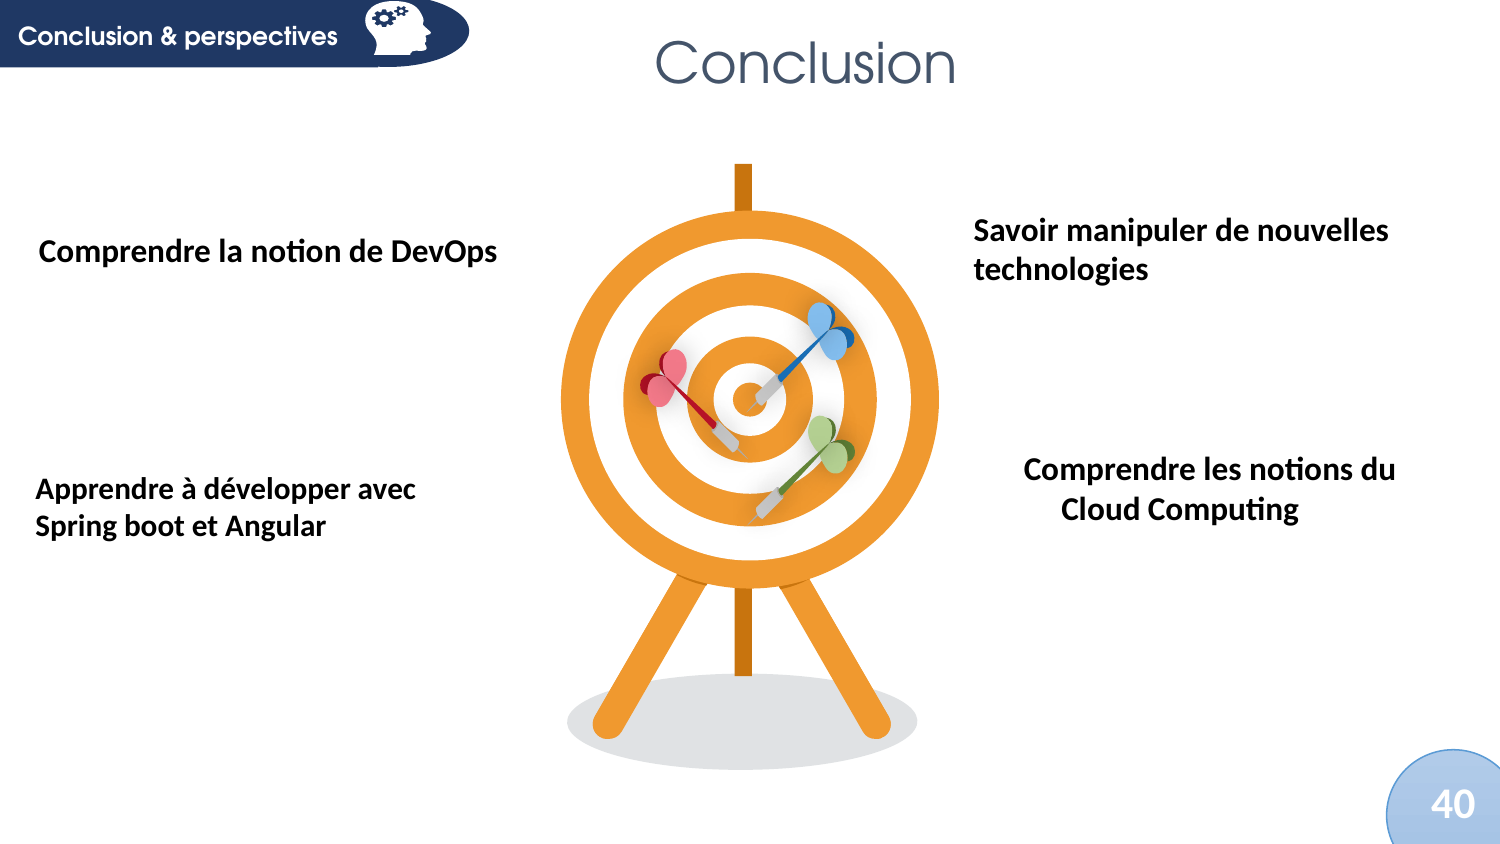

Conclusion & perspectives
# Conclusion

Savoir manipuler de nouvelles technologies
Comprendre la notion de DevOps

Comprendre les notions du Cloud Computing

Apprendre à développer avec Spring boot et Angular
40

34